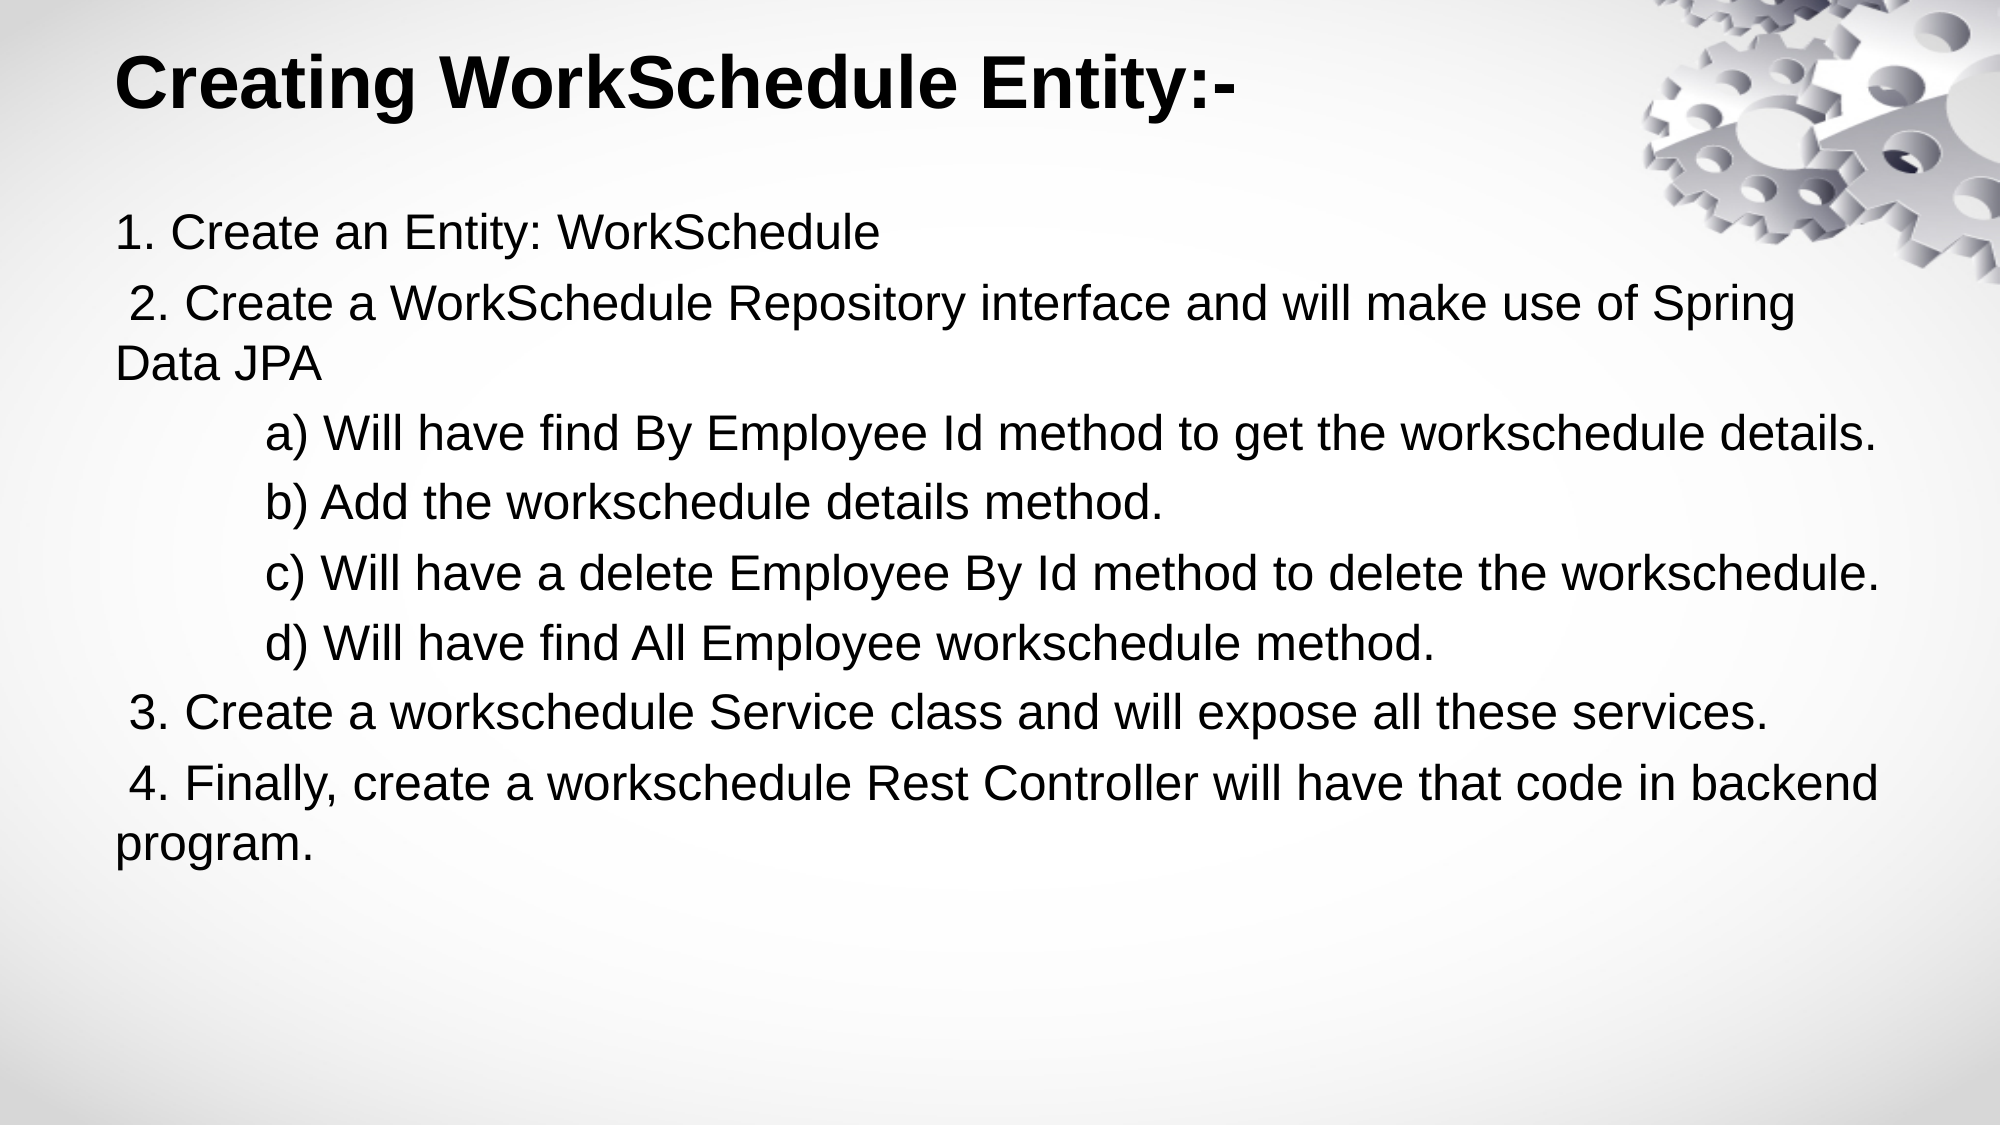

# Creating WorkSchedule Entity:-
1. Create an Entity: WorkSchedule
 2. Create a WorkSchedule Repository interface and will make use of Spring Data JPA
 	a) Will have find By Employee Id method to get the workschedule details.
	b) Add the workschedule details method.
 	c) Will have a delete Employee By Id method to delete the workschedule.
 	d) Will have find All Employee workschedule method.
 3. Create a workschedule Service class and will expose all these services.
 4. Finally, create a workschedule Rest Controller will have that code in backend program.